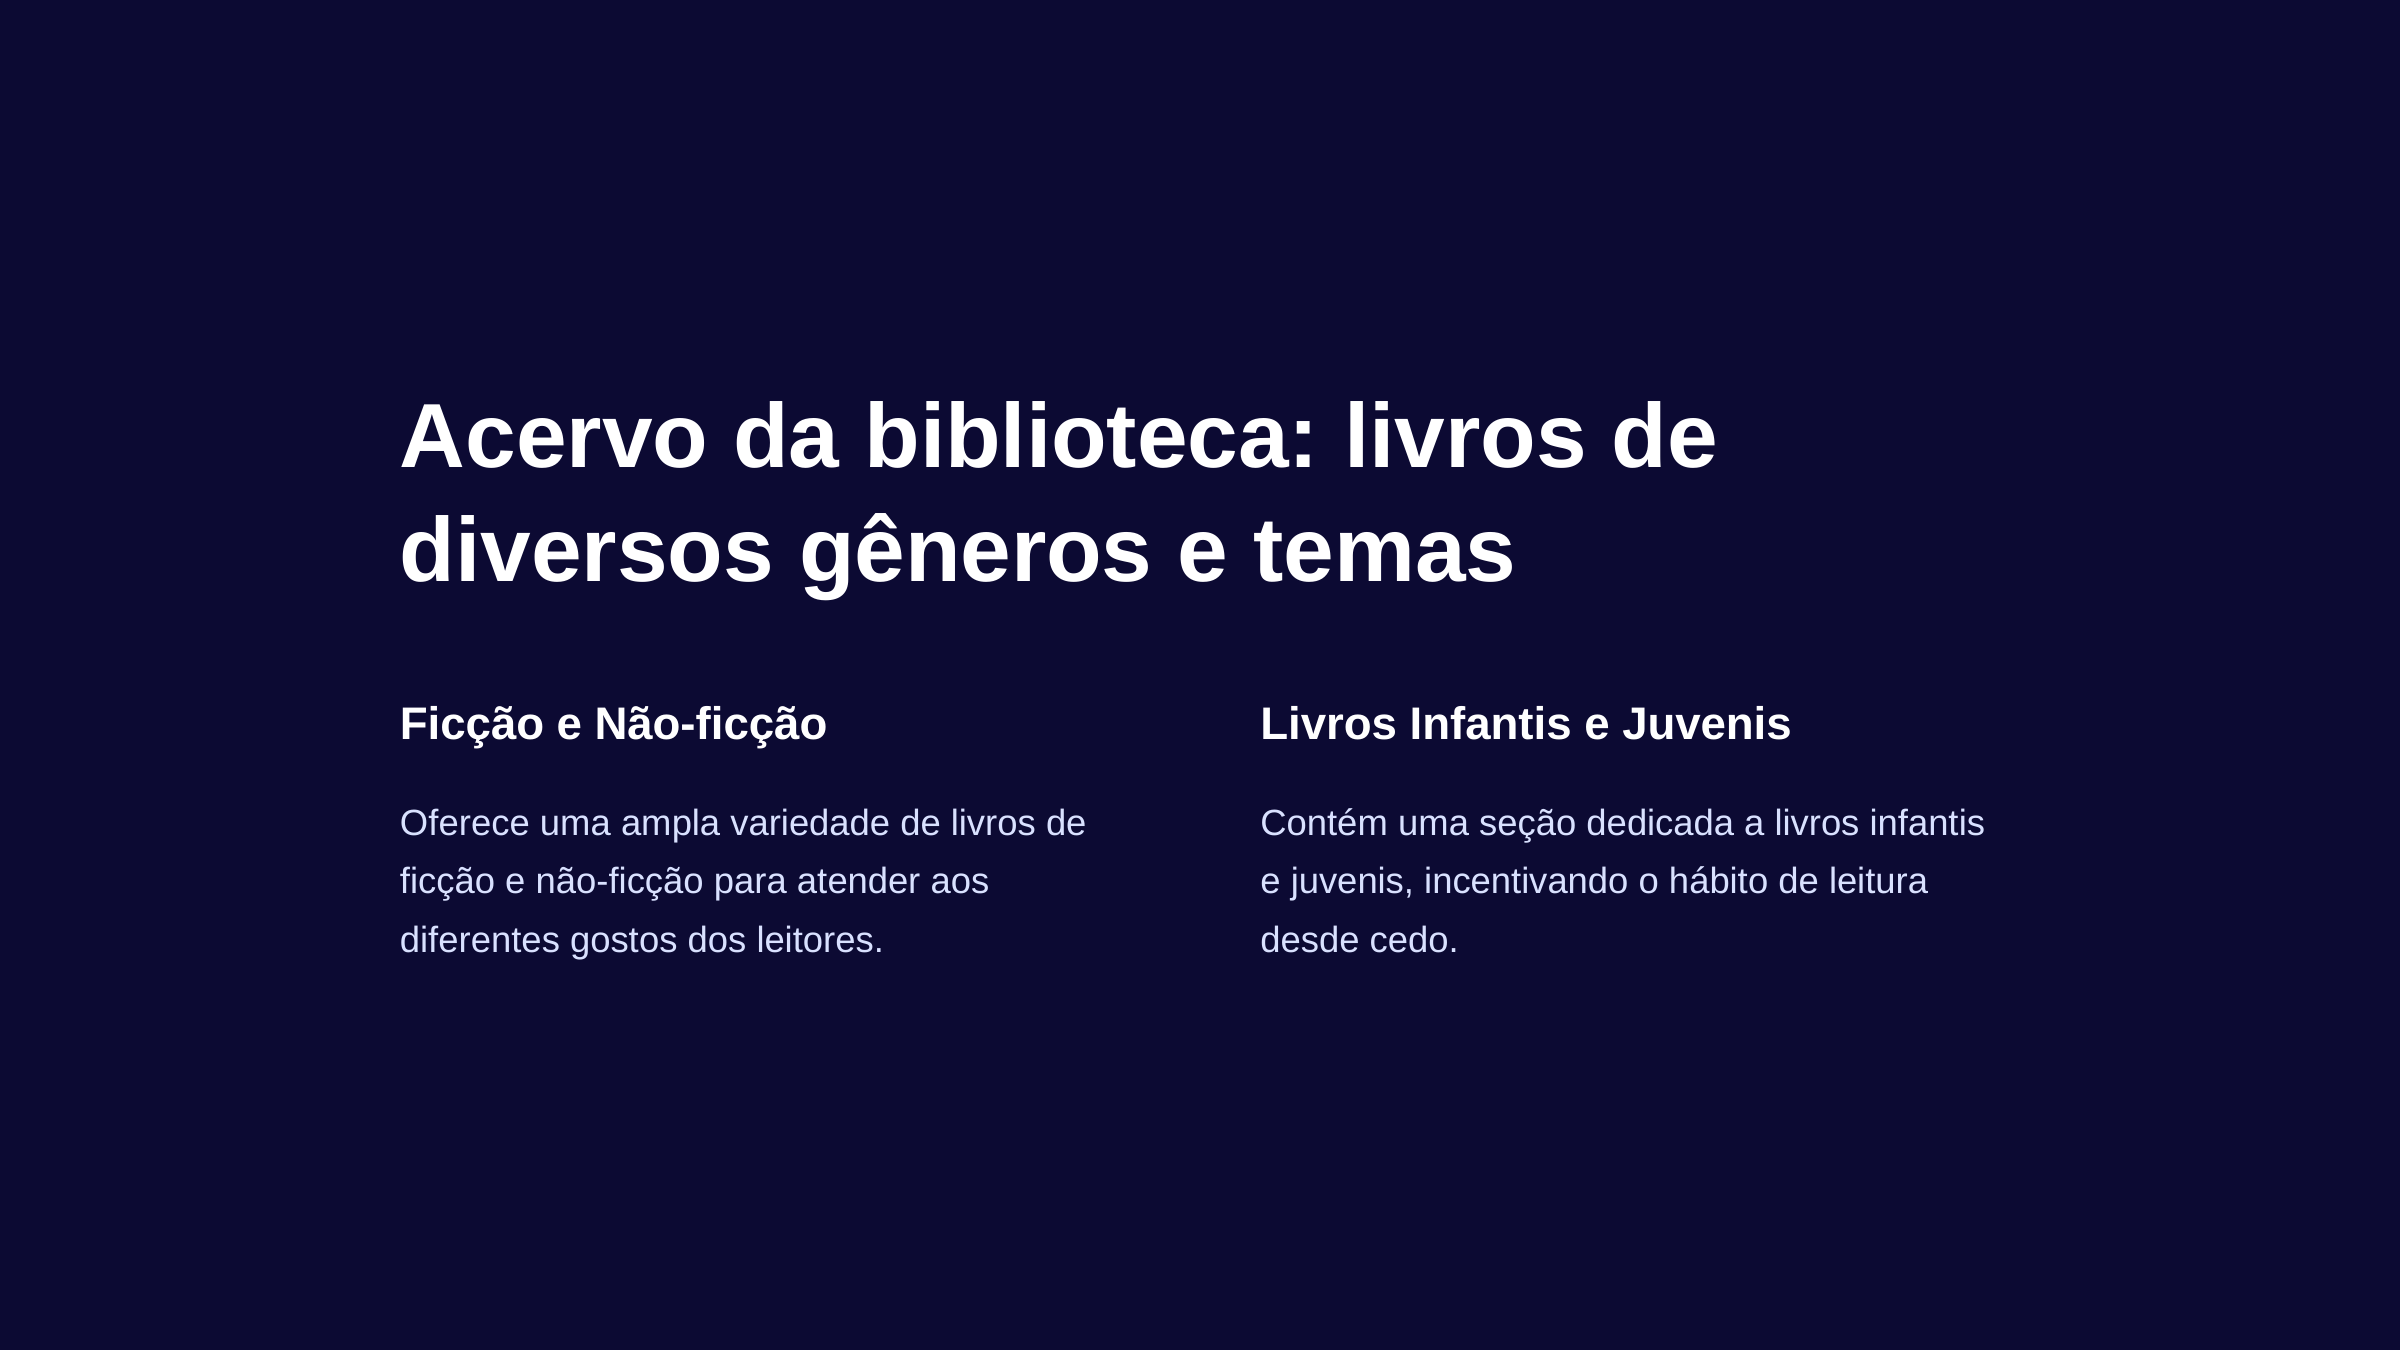

Acervo da biblioteca: livros de diversos gêneros e temas
Ficção e Não-ficção
Livros Infantis e Juvenis
Oferece uma ampla variedade de livros de ficção e não-ficção para atender aos diferentes gostos dos leitores.
Contém uma seção dedicada a livros infantis e juvenis, incentivando o hábito de leitura desde cedo.